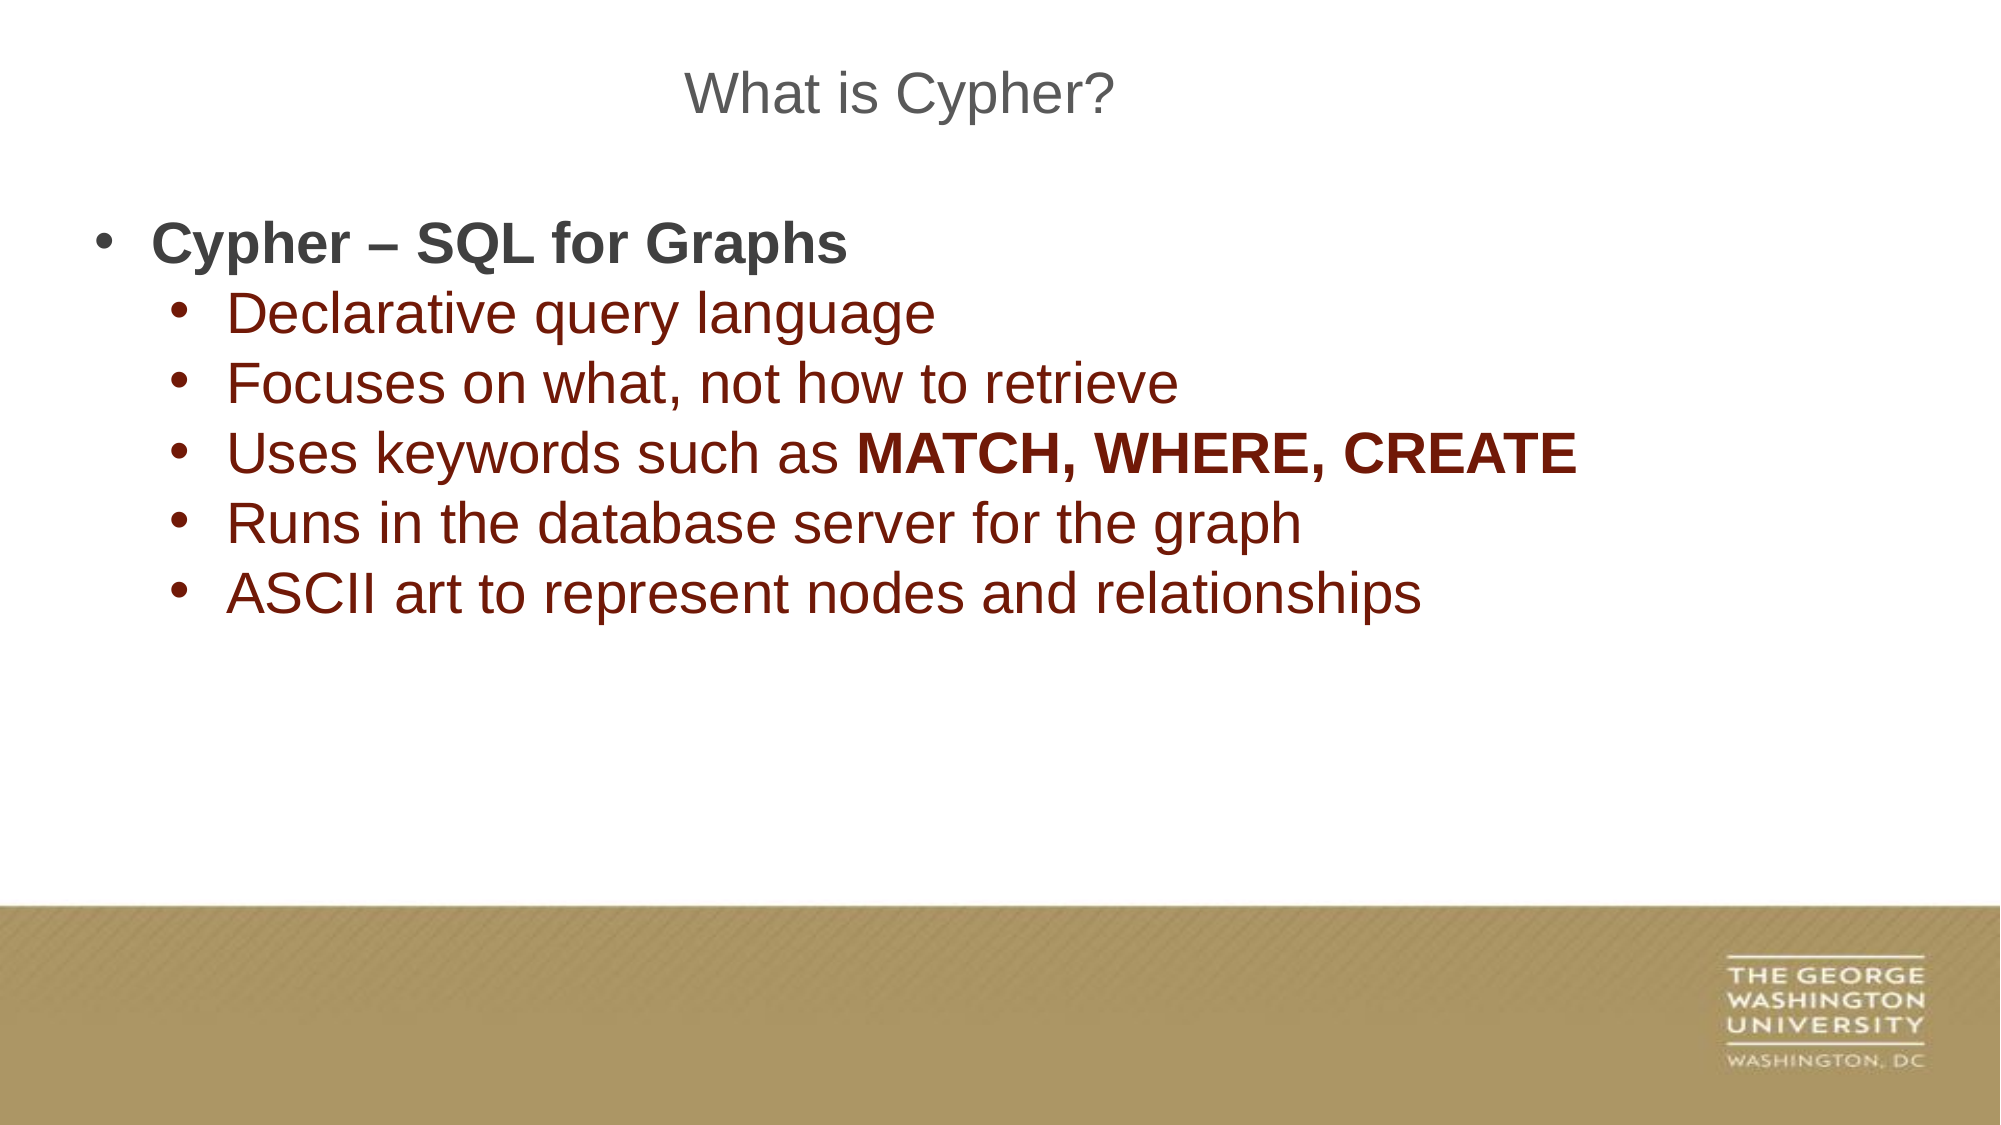

What is Cypher?
Cypher – SQL for Graphs
Declarative query language
Focuses on what, not how to retrieve
Uses keywords such as MATCH, WHERE, CREATE
Runs in the database server for the graph
ASCII art to represent nodes and relationships